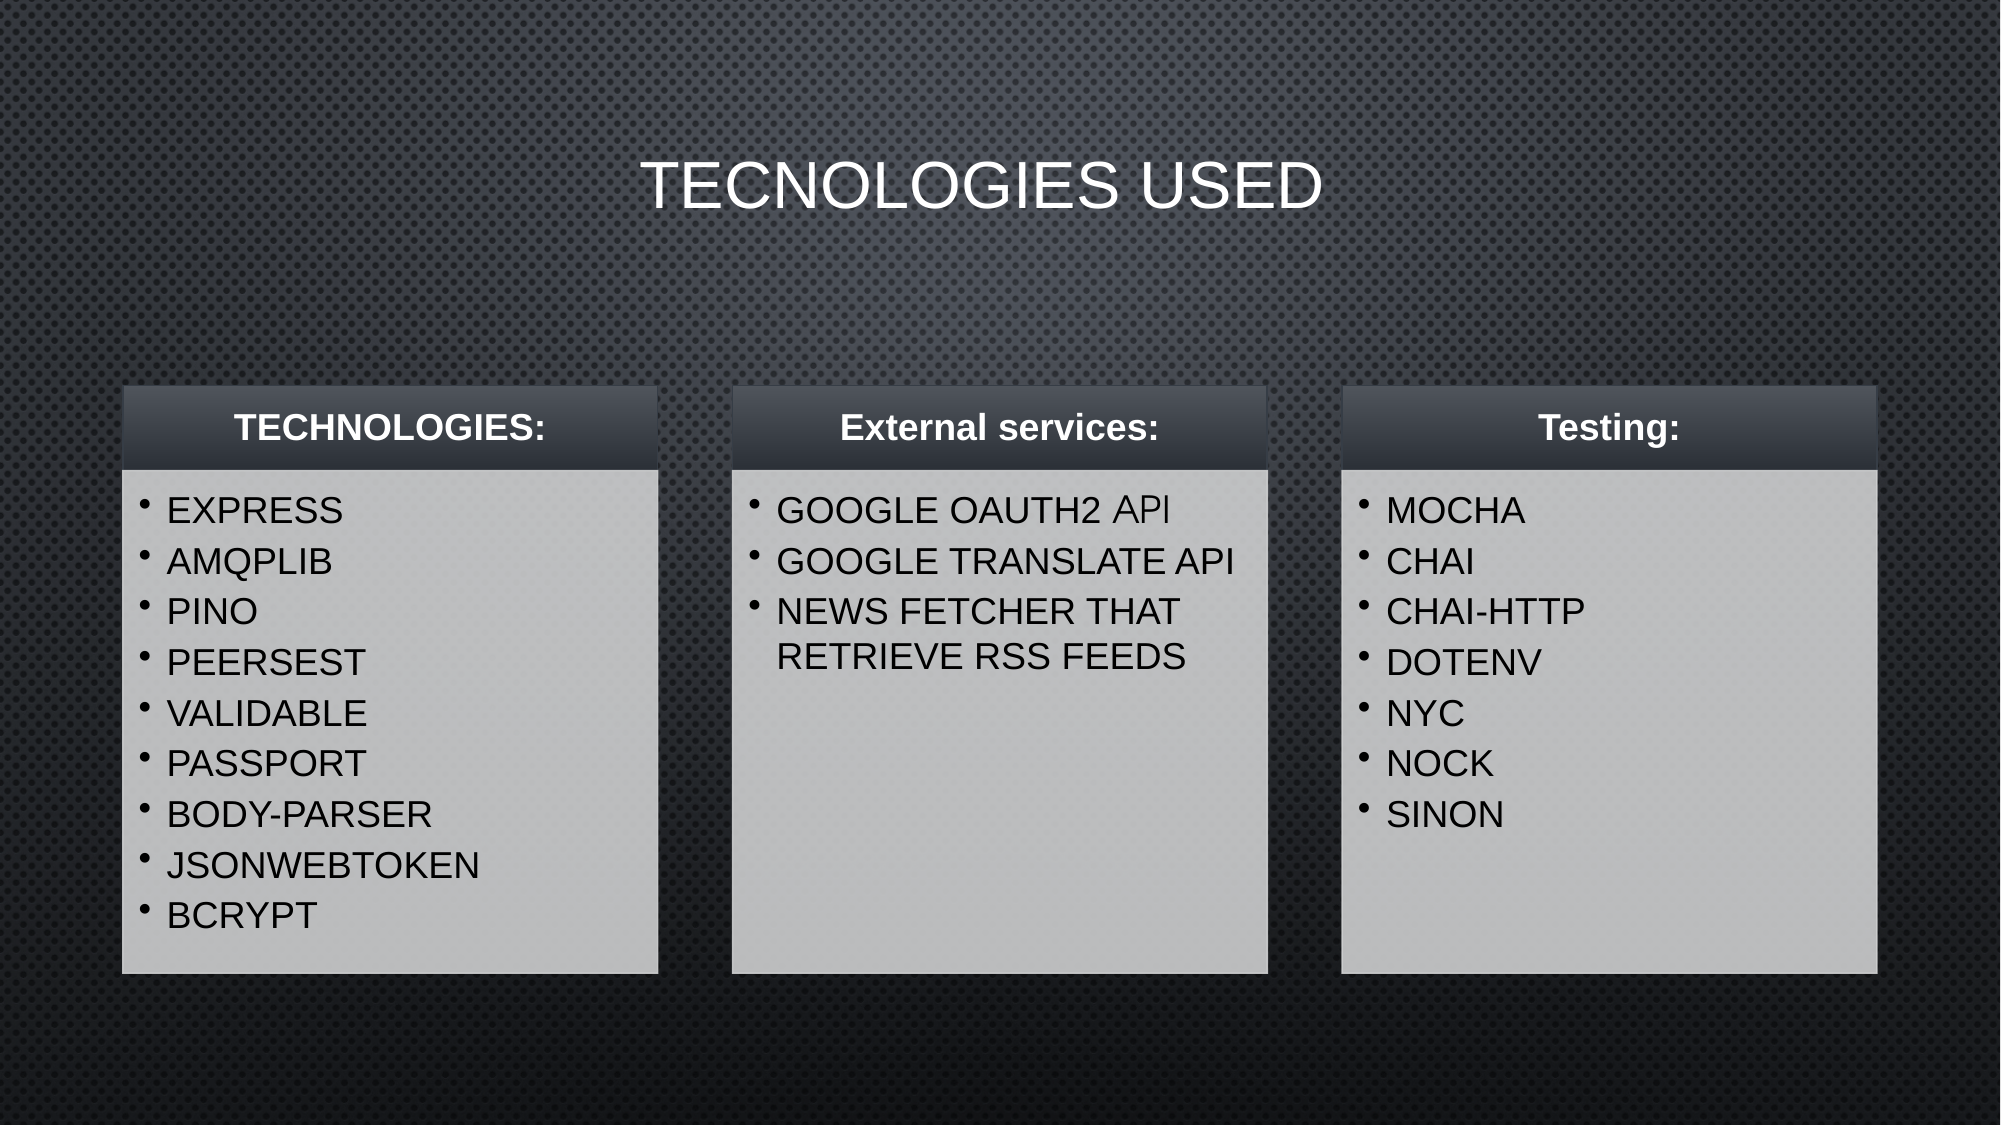

Tecnologies used
TECHNOLOGIES:
EXPRESS
AMQPLIB
PINO
PEERSEST
VALIDABLE
PASSPORT
BODY-PARSER
JSONWEBTOKEN
BCRYPT
External services:
GOOGLE OAUTH2 API
GOOGLE TRANSLATE API
NEWS FETCHER THAT RETRIEVE RSS FEEDS
Testing:
MOCHA
CHAI
CHAI-HTTP
DOTENV
NYC
NOCK
SINON